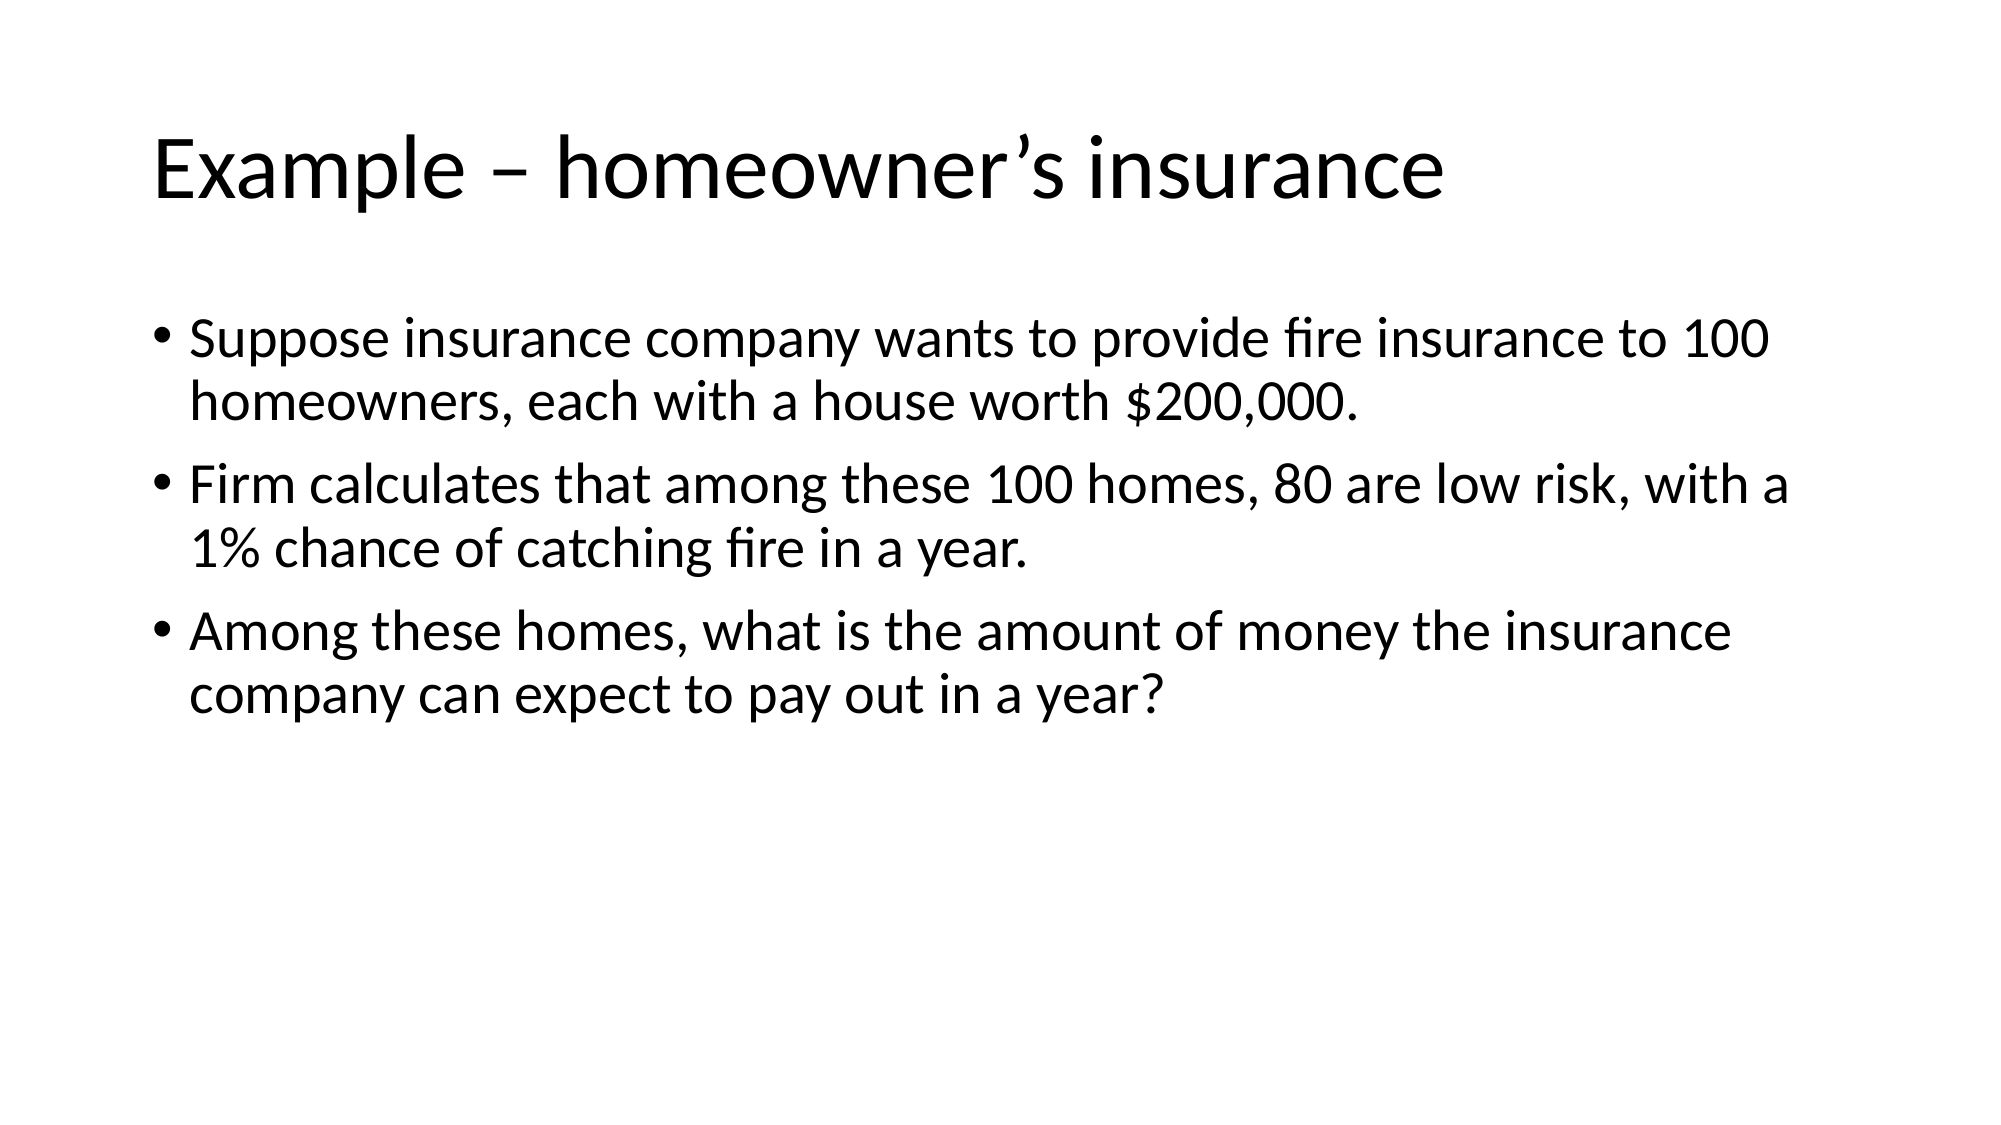

# Example – homeowner’s insurance
Suppose insurance company wants to provide fire insurance to 100 homeowners, each with a house worth $200,000.
Firm calculates that among these 100 homes, 80 are low risk, with a 1% chance of catching fire in a year.
Among these homes, what is the amount of money the insurance company can expect to pay out in a year?